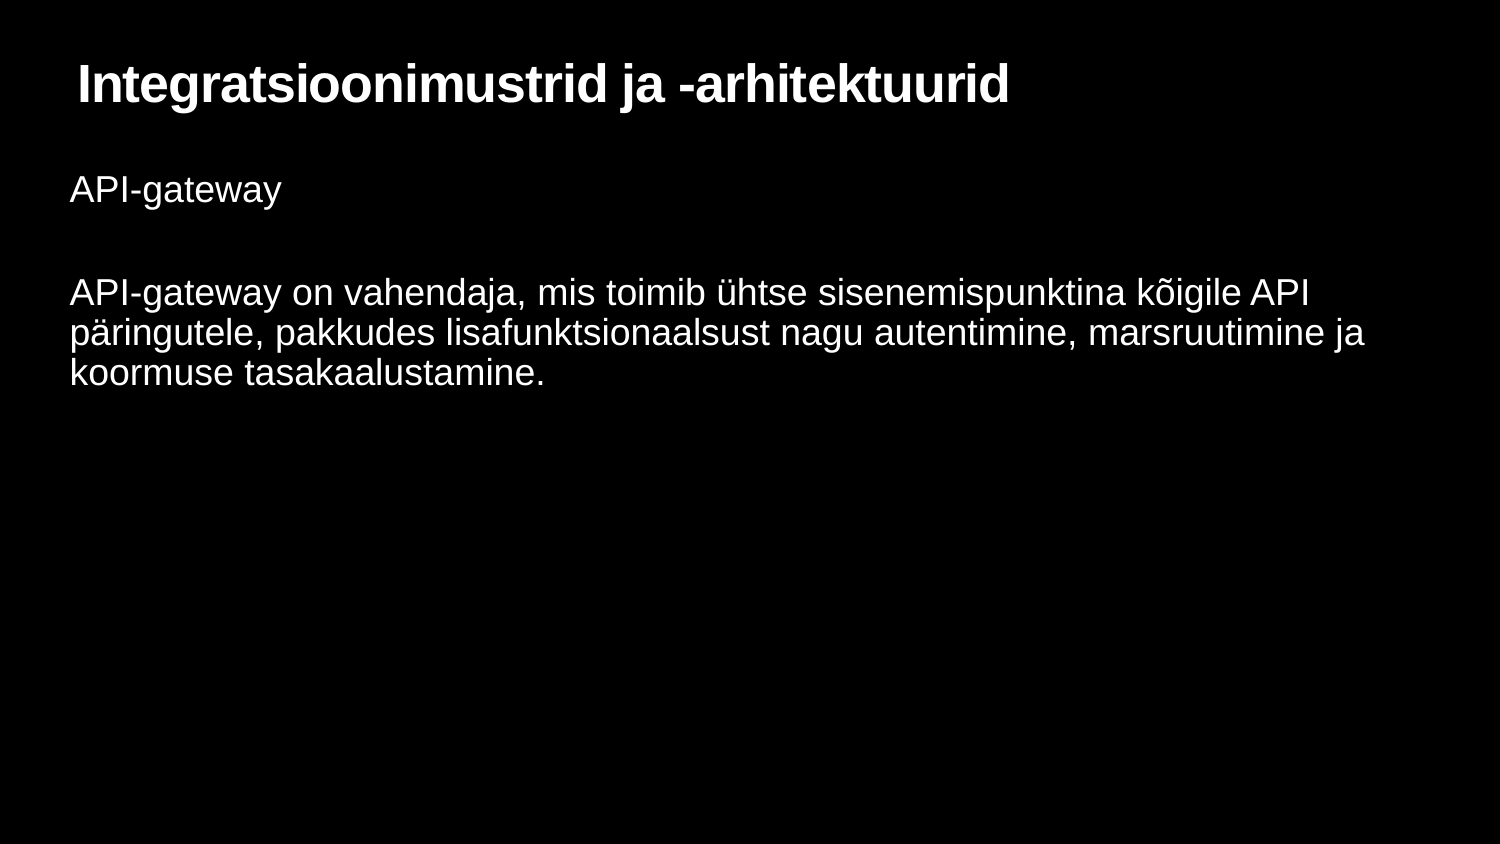

# Integratsioonimustrid ja -arhitektuurid
API-gateway
API-gateway on vahendaja, mis toimib ühtse sisenemispunktina kõigile API päringutele, pakkudes lisafunktsionaalsust nagu autentimine, marsruutimine ja koormuse tasakaalustamine.